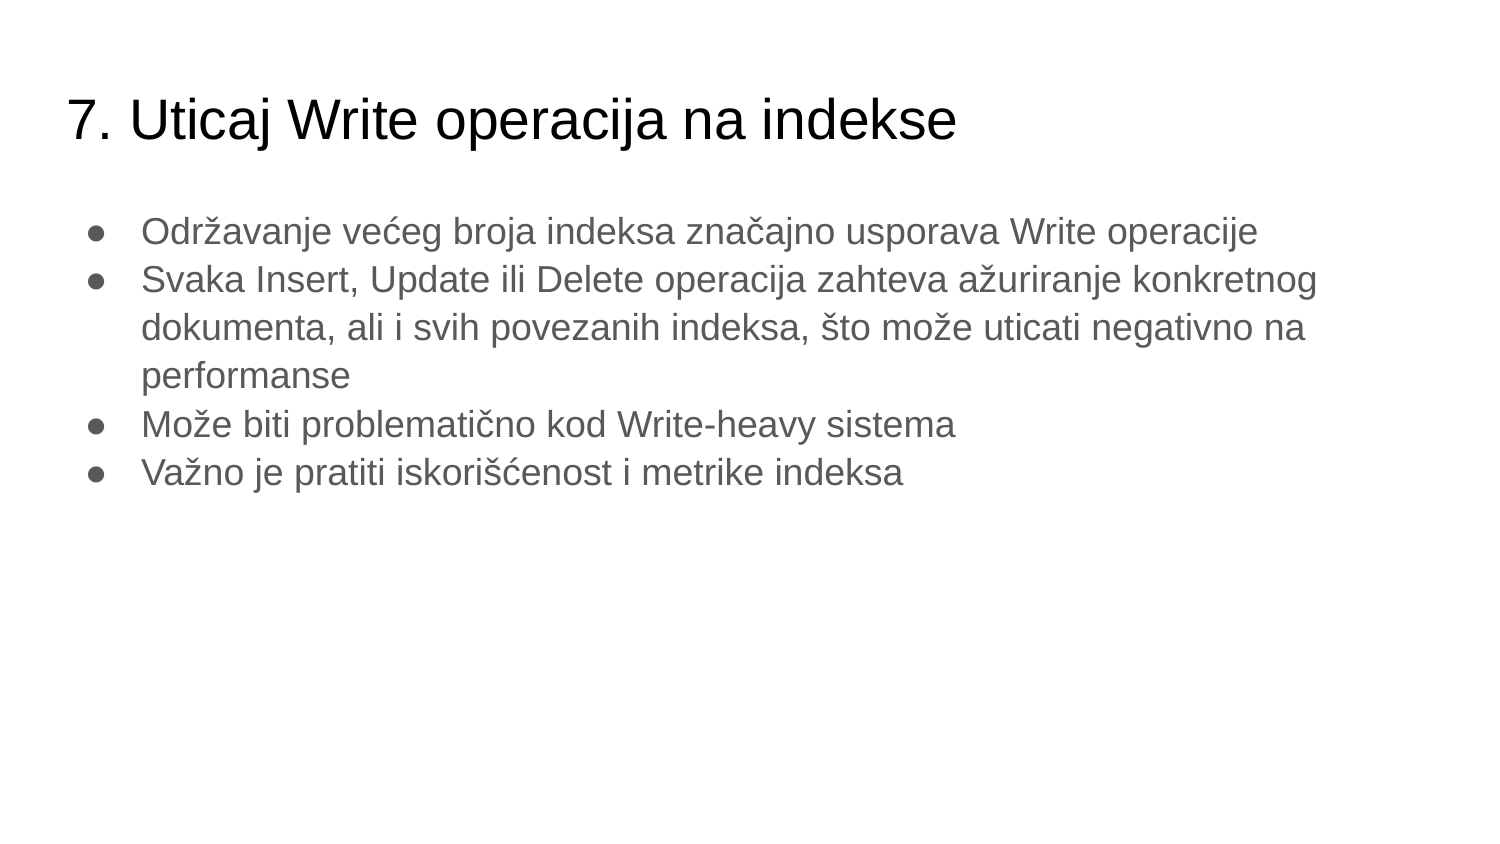

# 7. Uticaj Write operacija na indekse

Održavanje većeg broja indeksa značajno usporava Write operacije
Svaka Insert, Update ili Delete operacija zahteva ažuriranje konkretnog dokumenta, ali i svih povezanih indeksa, što može uticati negativno na performanse
Može biti problematično kod Write-heavy sistema
Važno je pratiti iskorišćenost i metrike indeksa